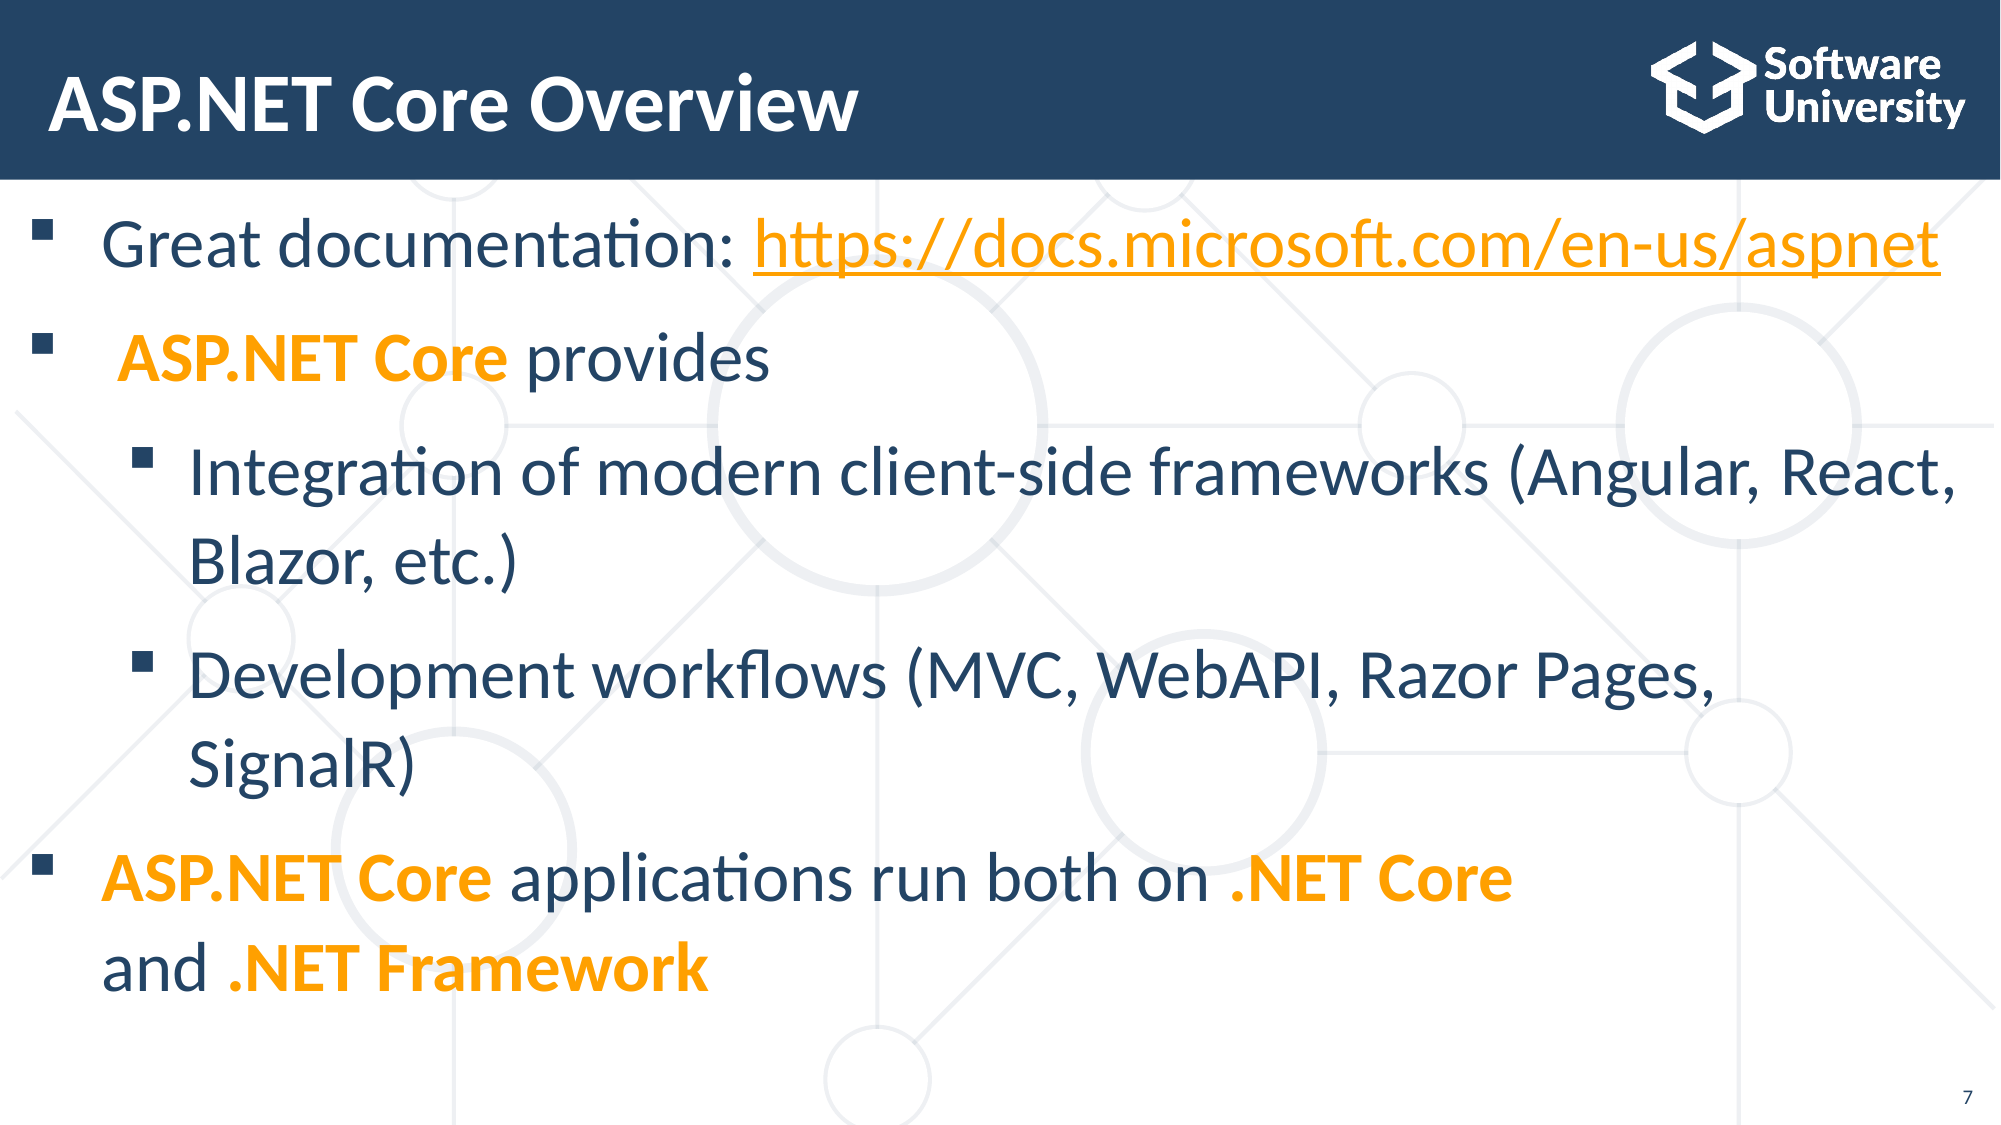

# ASP.NET Core Overview
Great documentation: https://docs.microsoft.com/en-us/aspnet
 ASP.NET Core provides
Integration of modern client-side frameworks (Angular, React, Blazor, etc.)
Development workflows (MVC, WebAPI, Razor Pages,
SignalR)
ASP.NET Core applications run both on .NET Core
and .NET Framework

7